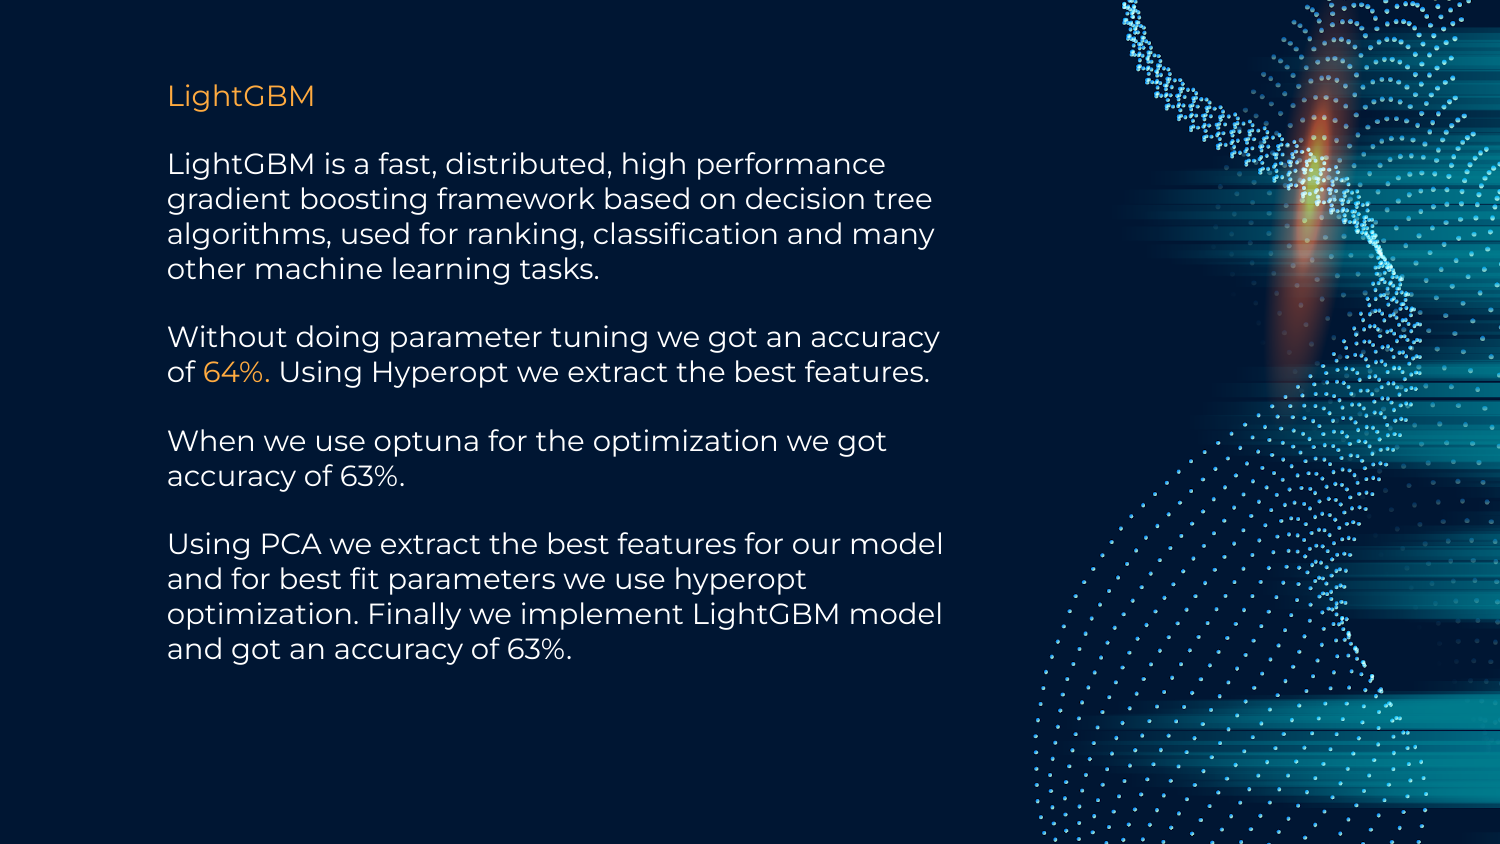

LightGBM
LightGBM is a fast, distributed, high performance gradient boosting framework based on decision tree algorithms, used for ranking, classification and many other machine learning tasks.
Without doing parameter tuning we got an accuracy of 64%. Using Hyperopt we extract the best features.
When we use optuna for the optimization we got accuracy of 63%.
Using PCA we extract the best features for our model and for best fit parameters we use hyperopt optimization. Finally we implement LightGBM model and got an accuracy of 63%.